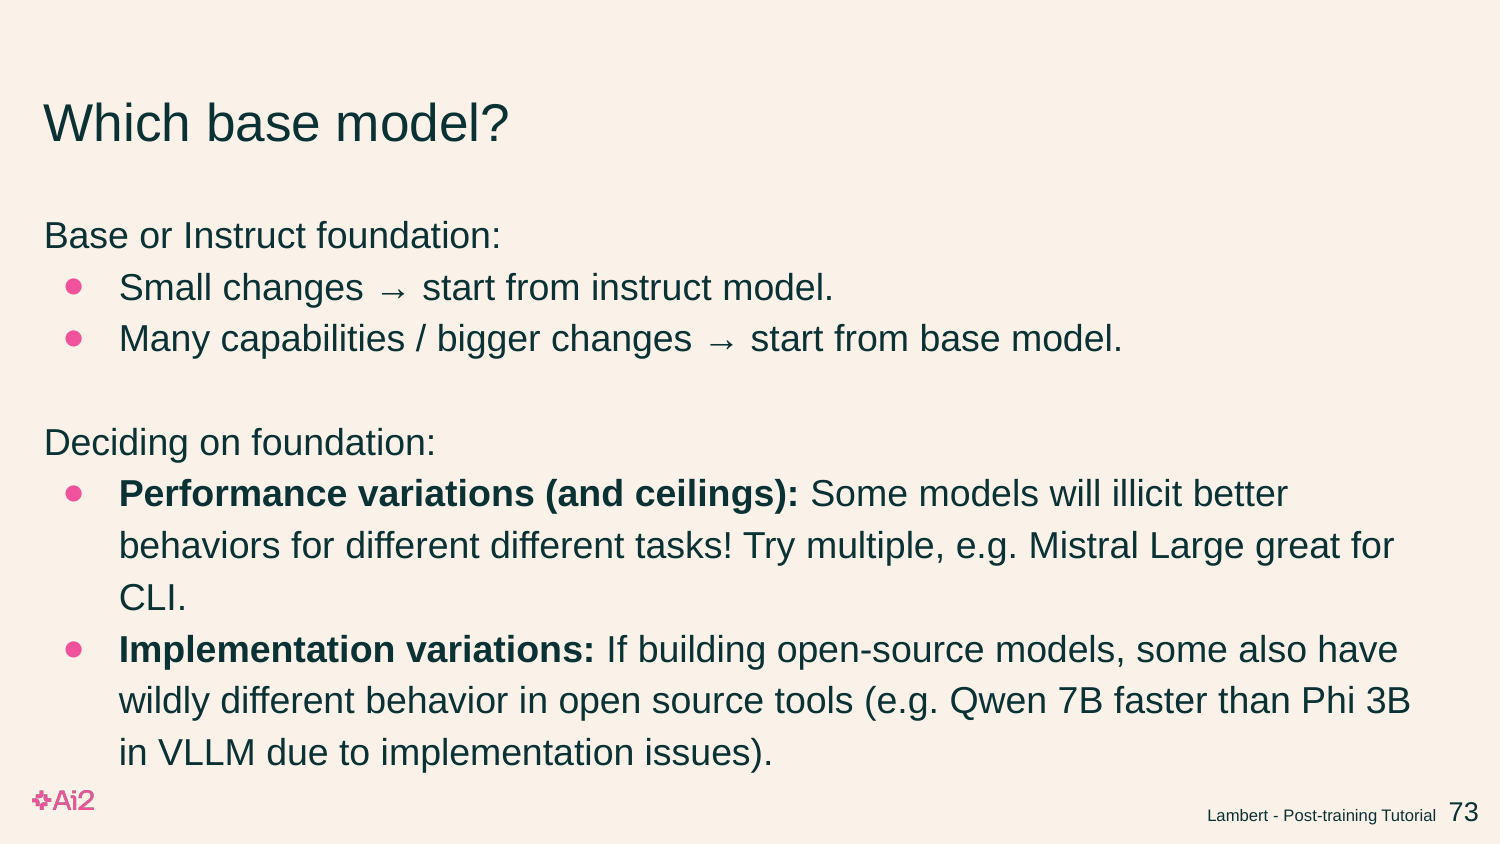

# Which base model?
Base or Instruct foundation:
Small changes → start from instruct model.
Many capabilities / bigger changes → start from base model.

Deciding on foundation:
Performance variations (and ceilings): Some models will illicit better behaviors for different different tasks! Try multiple, e.g. Mistral Large great for CLI.
Implementation variations: If building open-source models, some also have wildly different behavior in open source tools (e.g. Qwen 7B faster than Phi 3B in VLLM due to implementation issues).
Lambert - Post-training Tutorial   73